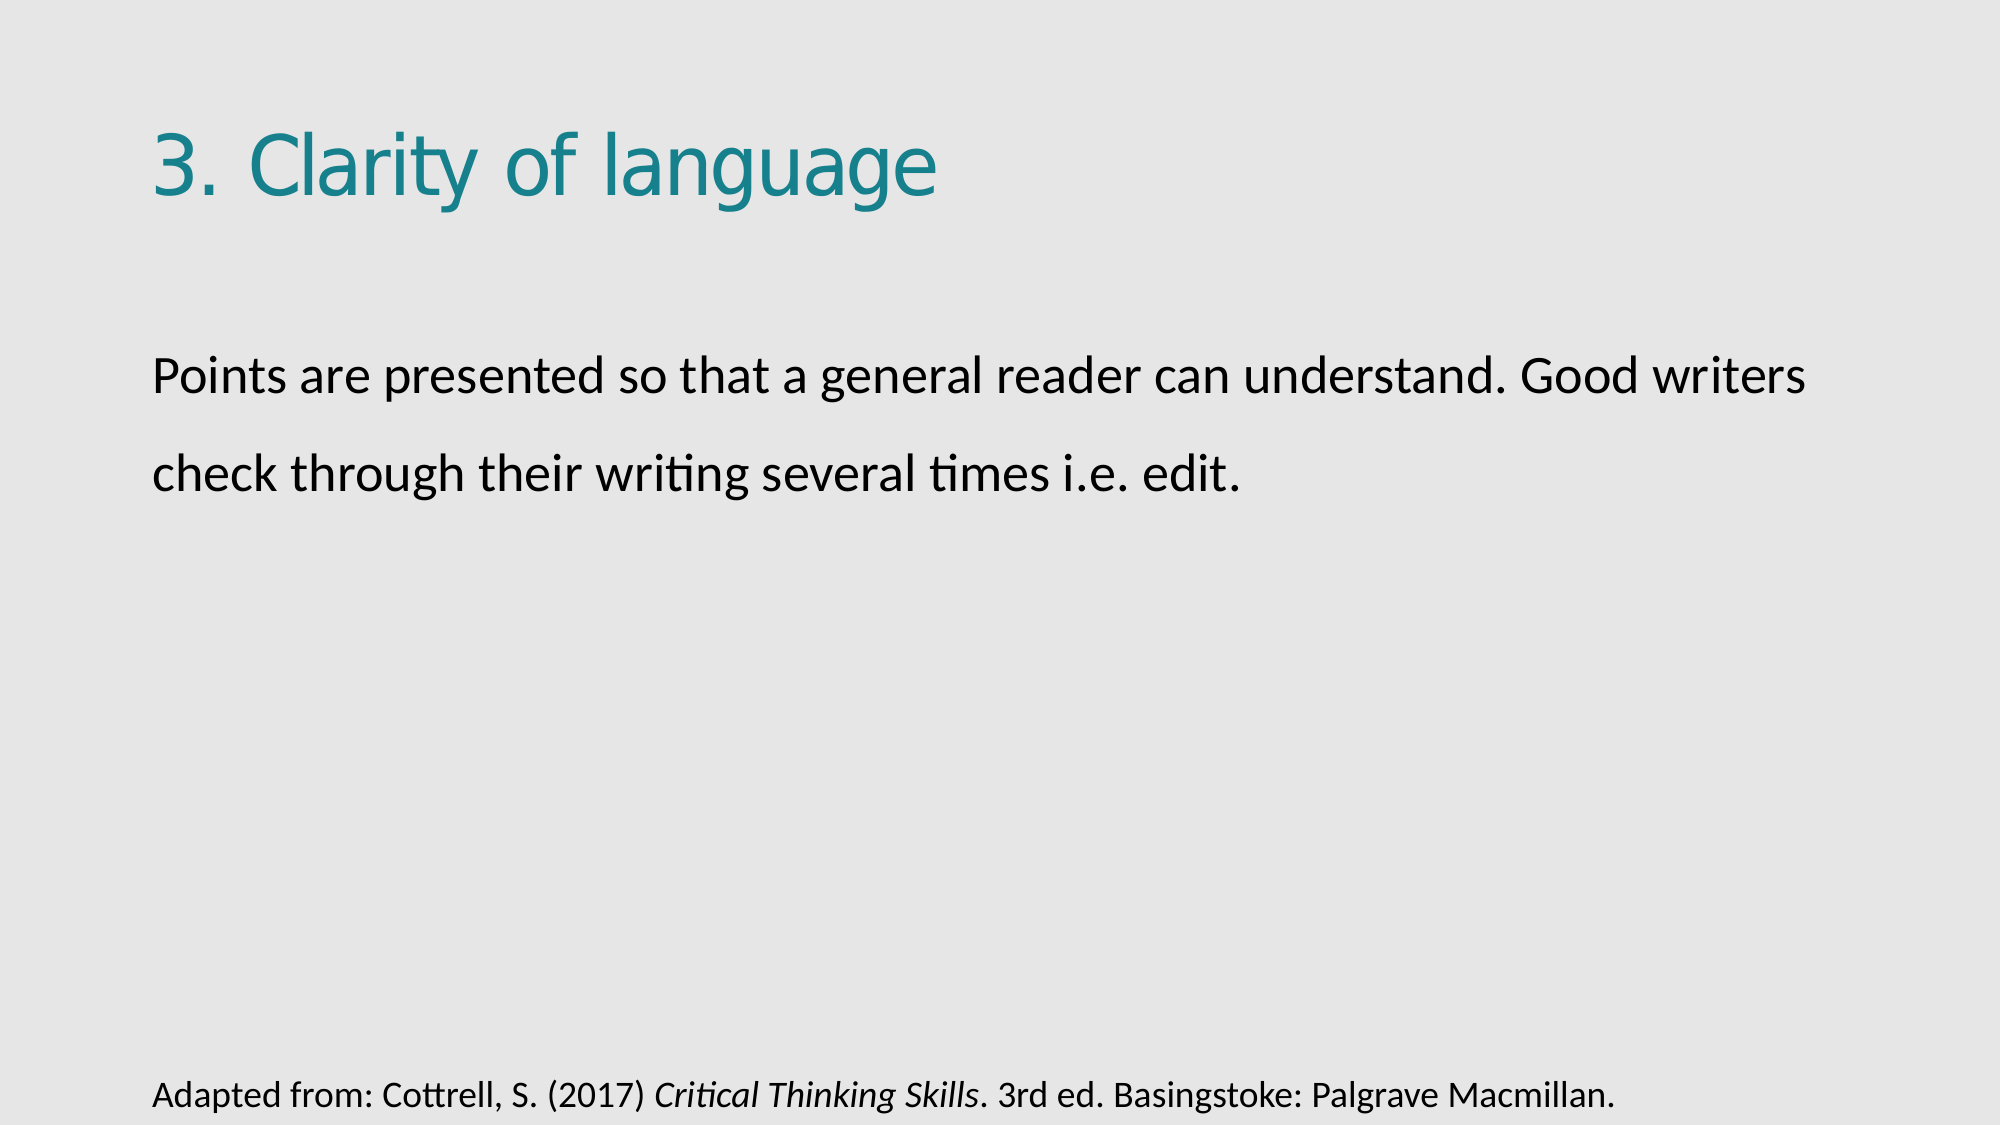

# 3. Clarity of language
Points are presented so that a general reader can understand. Good writers check through their writing several times i.e. edit.
Adapted from: Cottrell, S. (2017) Critical Thinking Skills. 3rd ed. Basingstoke: Palgrave Macmillan.​